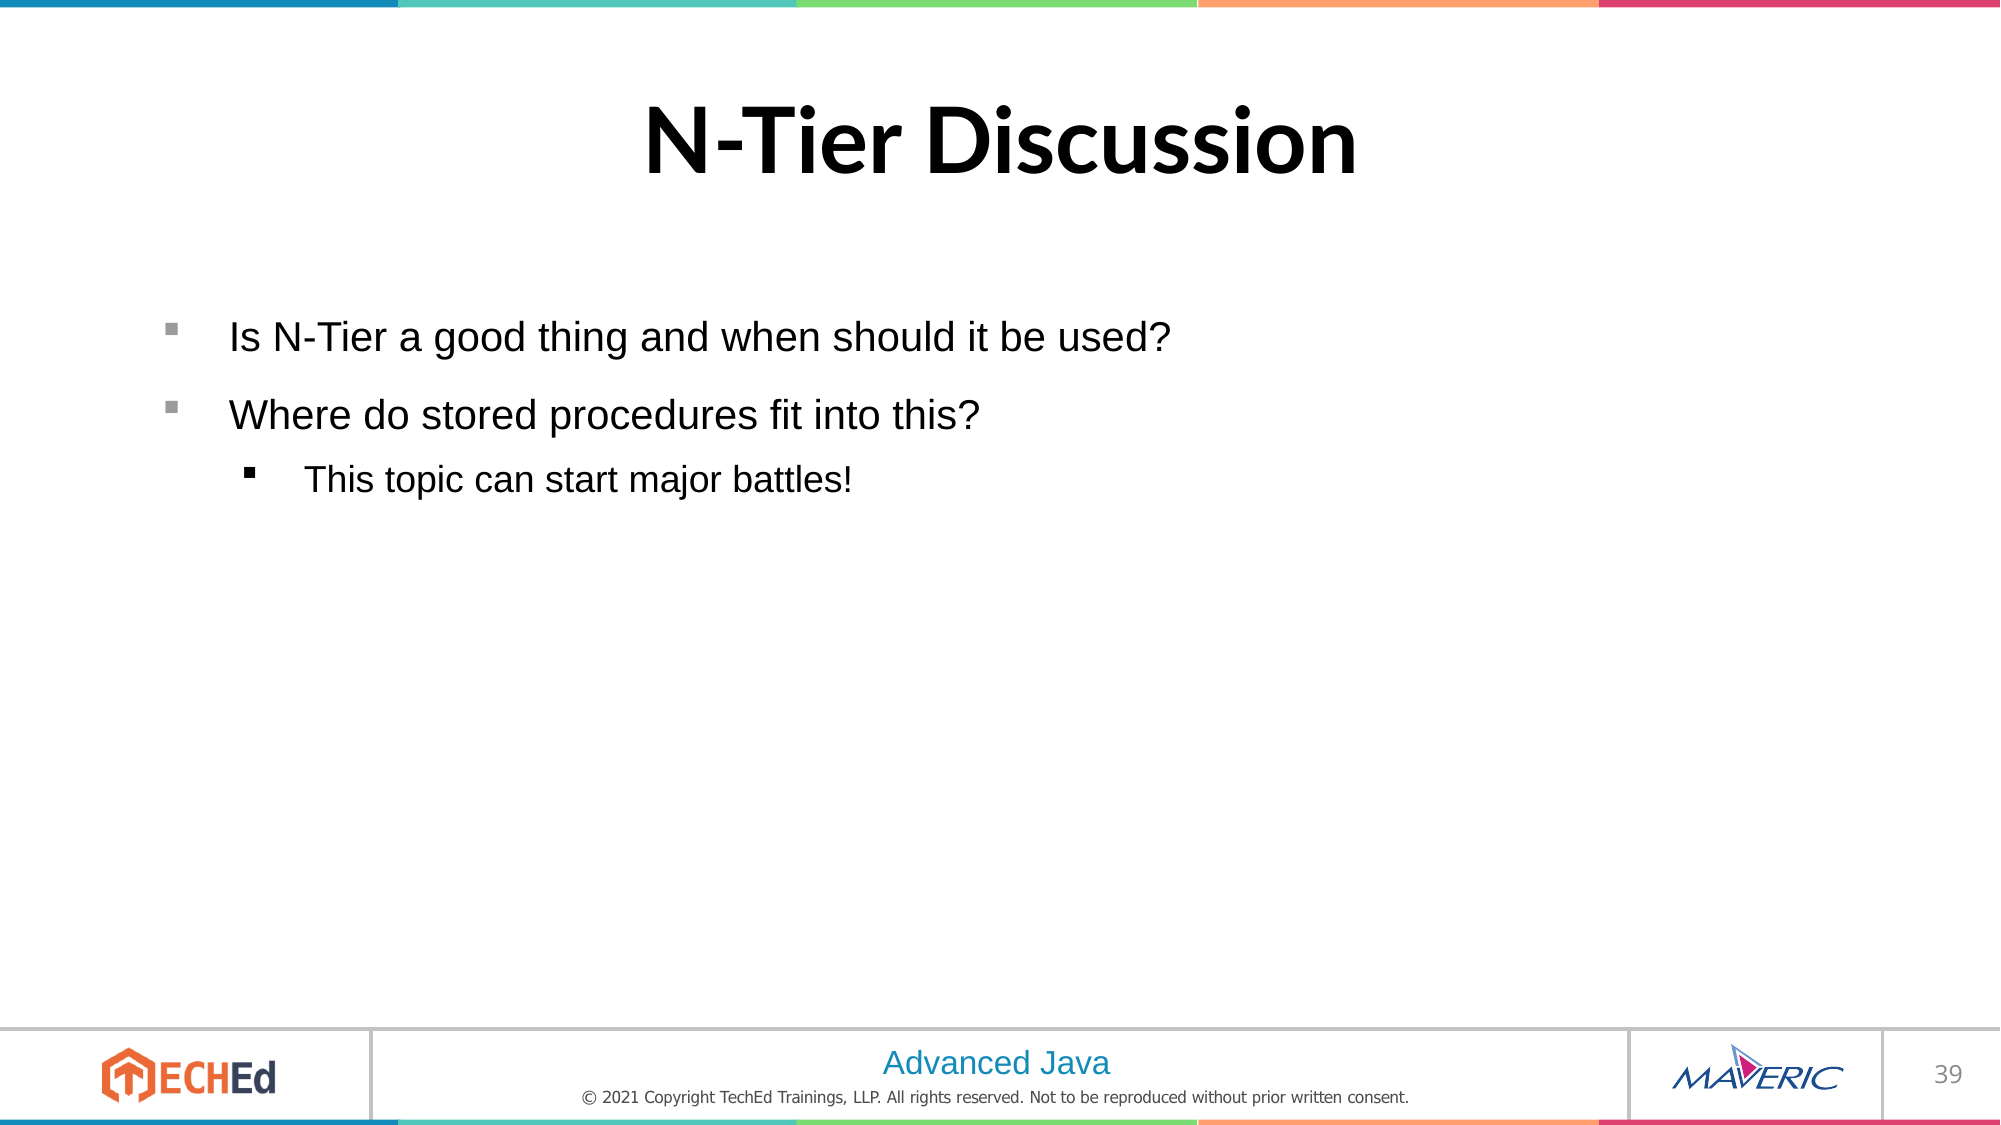

# N-Tier Discussion
Is N-Tier a good thing and when should it be used?
Where do stored procedures fit into this?
This topic can start major battles!